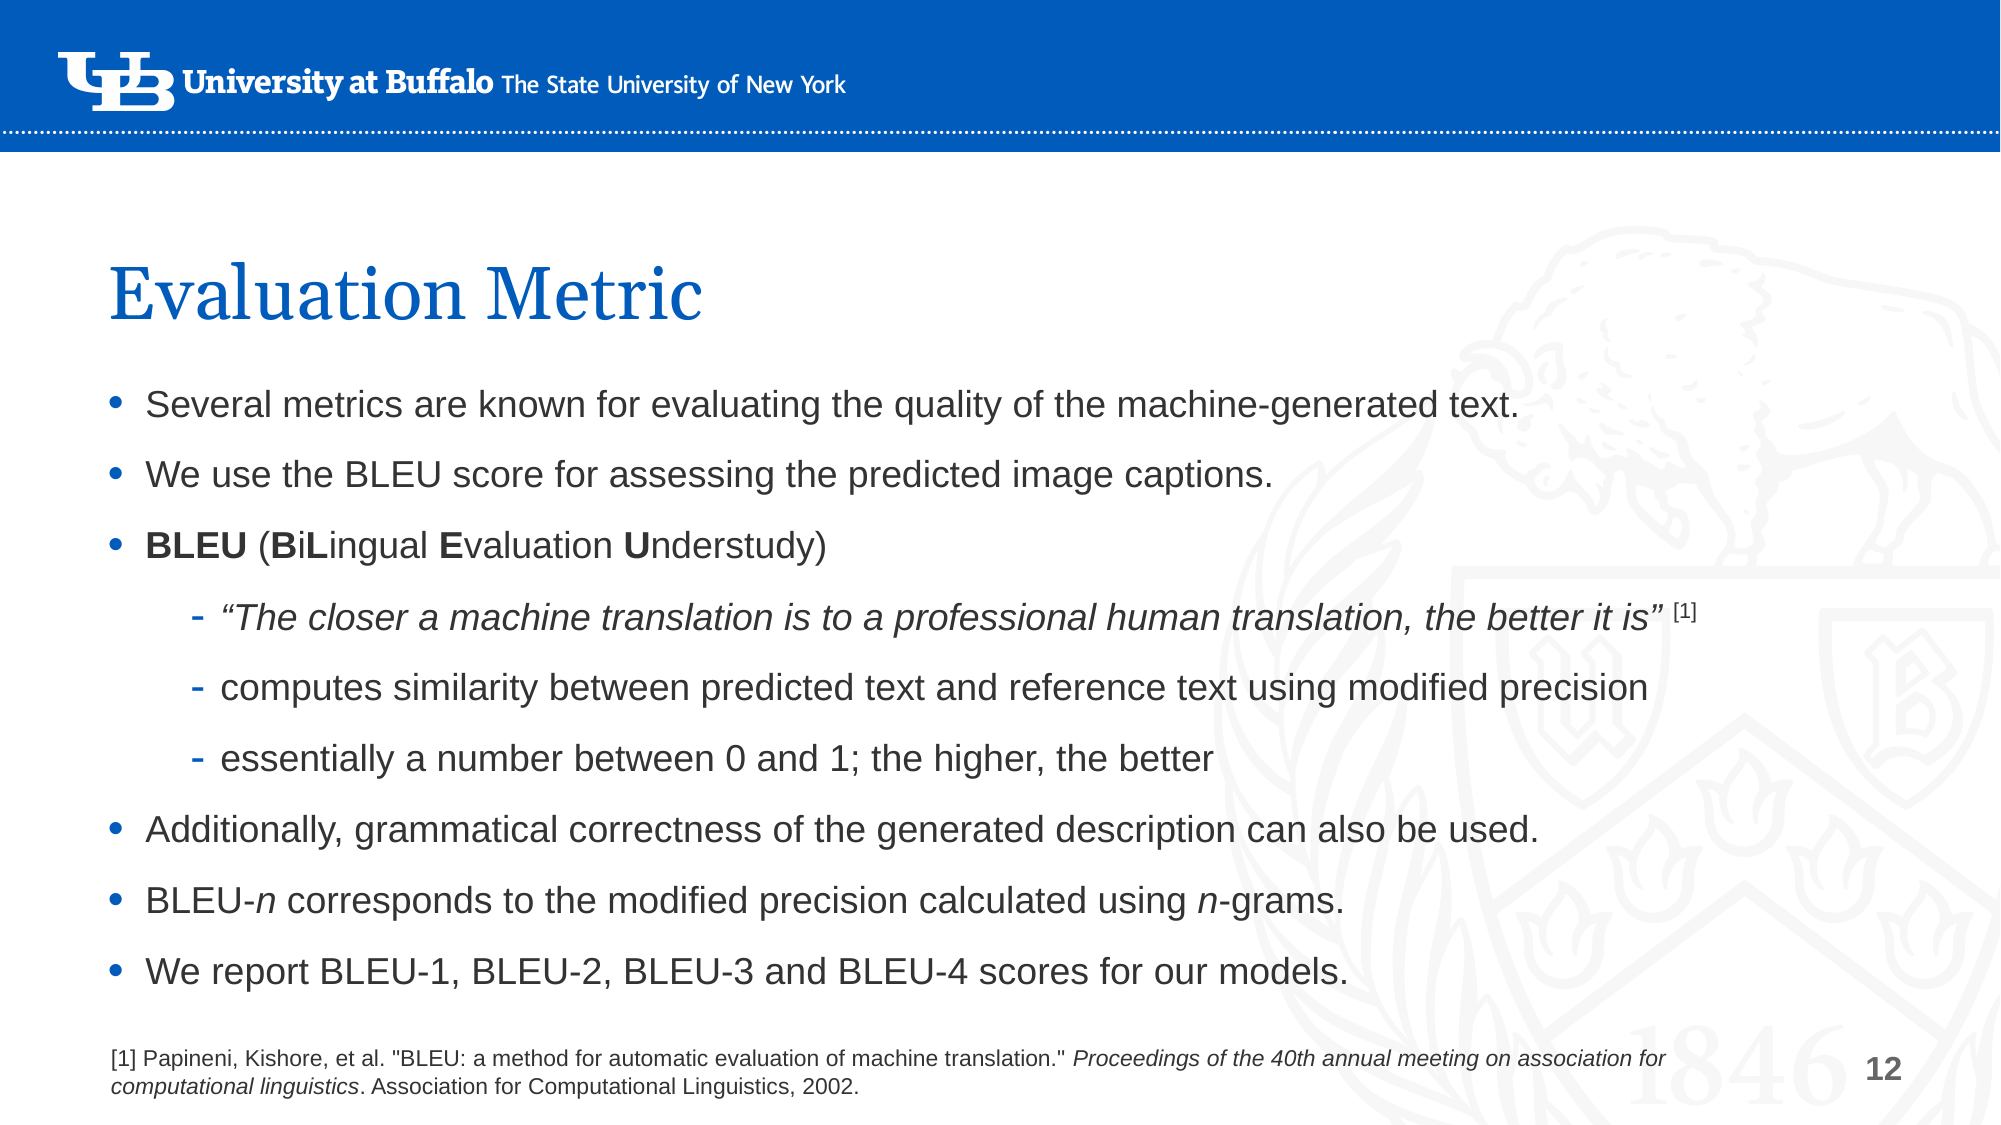

# Evaluation Metric
Several metrics are known for evaluating the quality of the machine-generated text.
We use the BLEU score for assessing the predicted image captions.
BLEU (BiLingual Evaluation Understudy)
“The closer a machine translation is to a professional human translation, the better it is” [1]
computes similarity between predicted text and reference text using modified precision
essentially a number between 0 and 1; the higher, the better
Additionally, grammatical correctness of the generated description can also be used.
BLEU-n corresponds to the modified precision calculated using n-grams.
We report BLEU-1, BLEU-2, BLEU-3 and BLEU-4 scores for our models.
[1] Papineni, Kishore, et al. "BLEU: a method for automatic evaluation of machine translation." Proceedings of the 40th annual meeting on association for
computational linguistics. Association for Computational Linguistics, 2002.
12